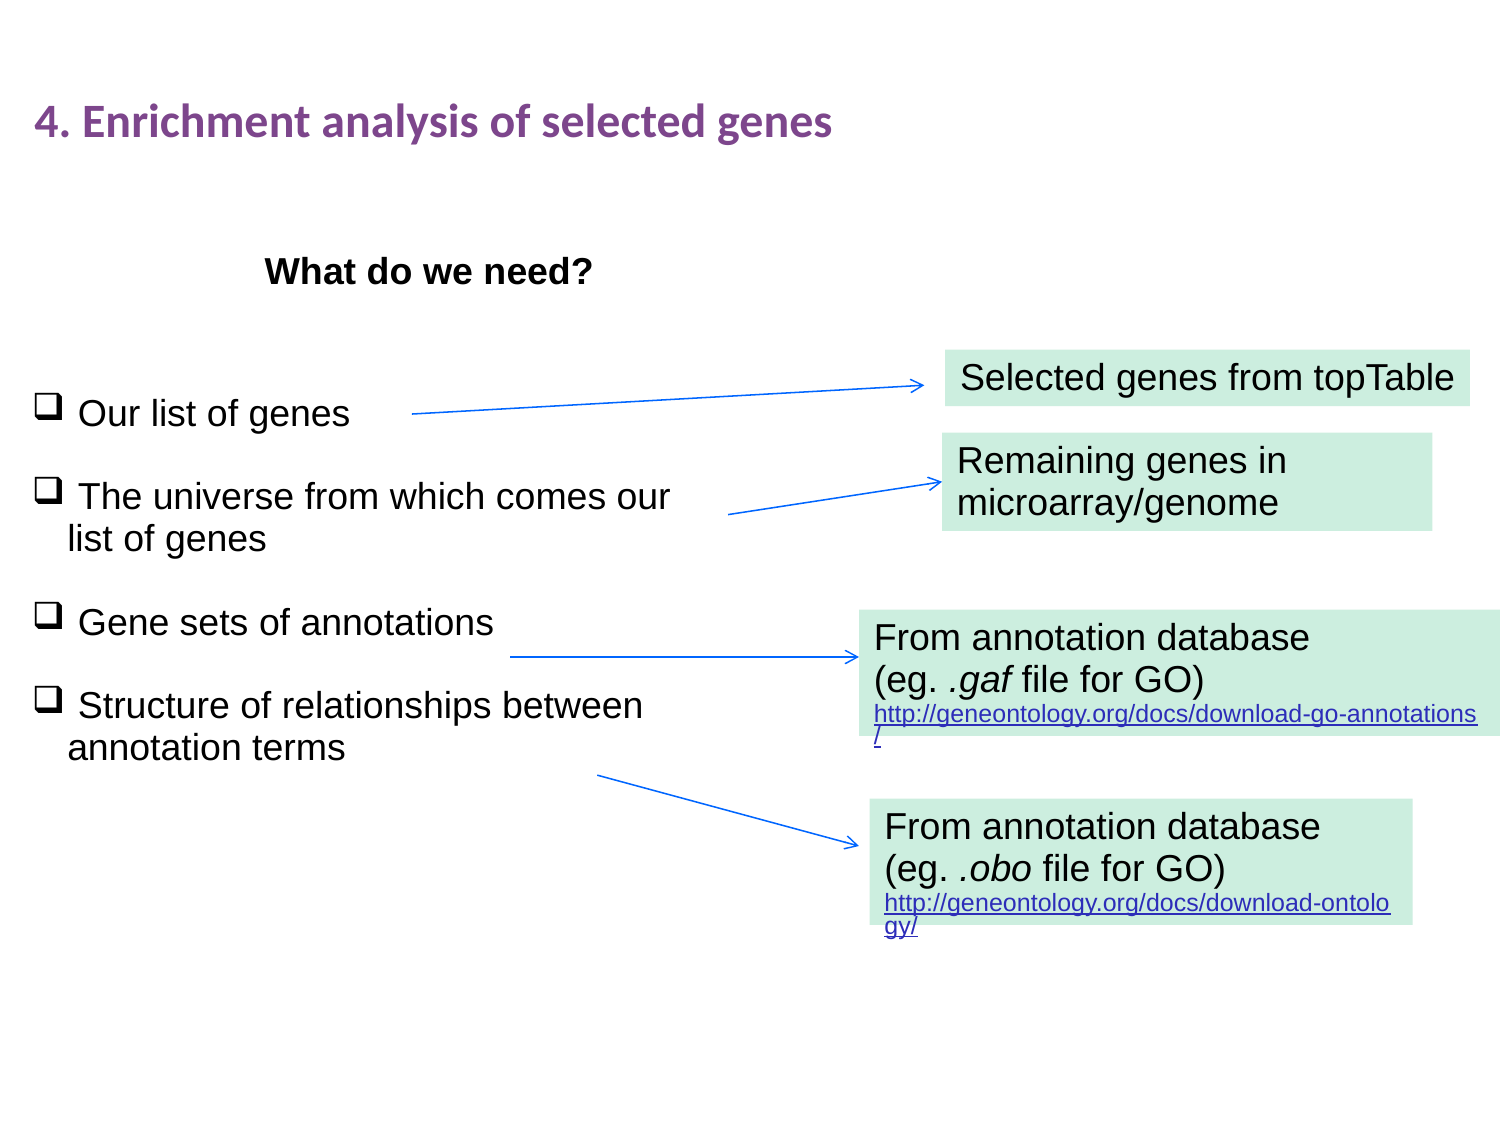

4. Enrichment analysis of selected genes
What do we need?
Selected genes from topTable
 Our list of genes

 The universe from which comes our list of genes

 Gene sets of annotations

 Structure of relationships between annotation terms
Remaining genes in microarray/genome
From annotation database
(eg. .gaf file for GO)
http://geneontology.org/docs/download-go-annotations/
From annotation database
(eg. .obo file for GO)
http://geneontology.org/docs/download-ontology/